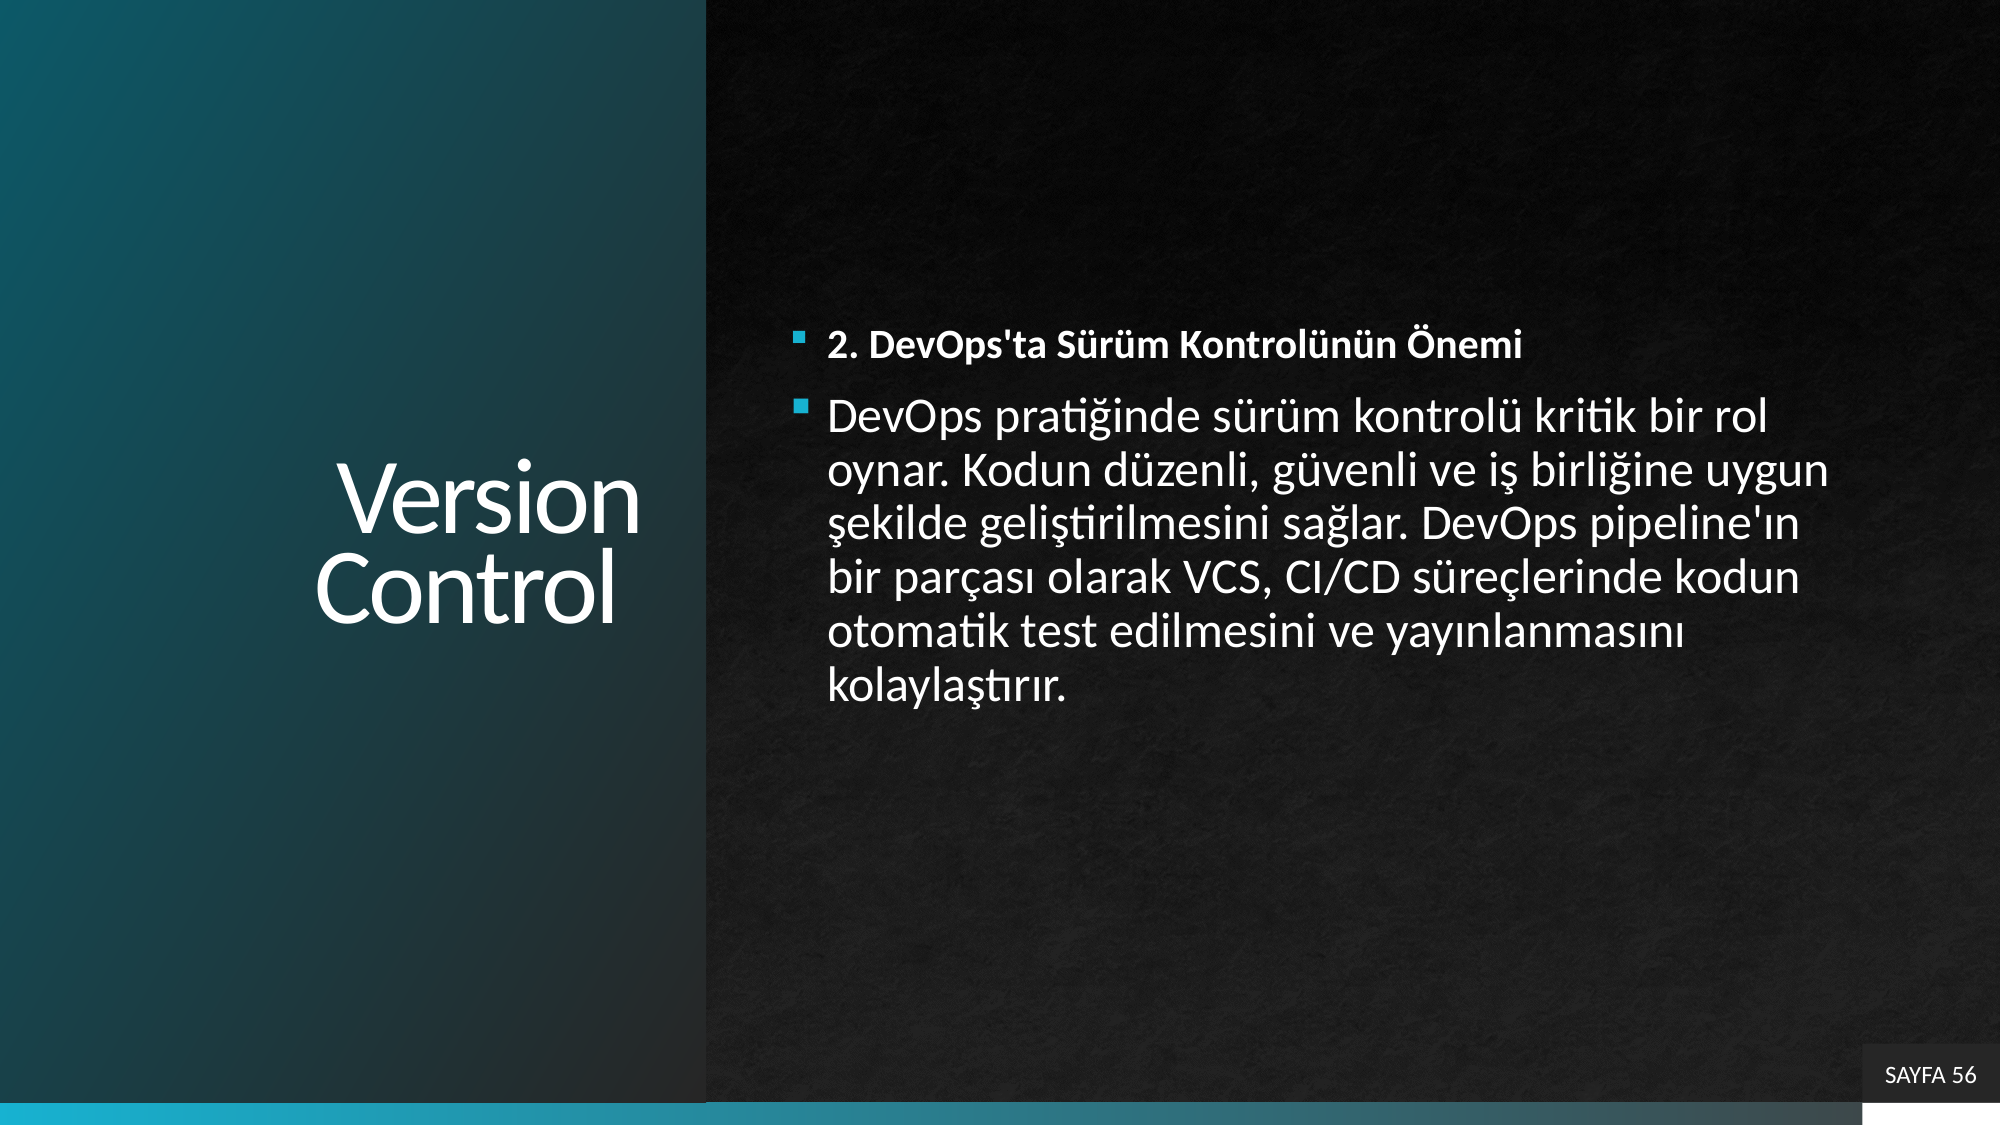

# Version Control
2. DevOps'ta Sürüm Kontrolünün Önemi
DevOps pratiğinde sürüm kontrolü kritik bir rol oynar. Kodun düzenli, güvenli ve iş birliğine uygun şekilde geliştirilmesini sağlar. DevOps pipeline'ın bir parçası olarak VCS, CI/CD süreçlerinde kodun otomatik test edilmesini ve yayınlanmasını kolaylaştırır.

SAYFA 56